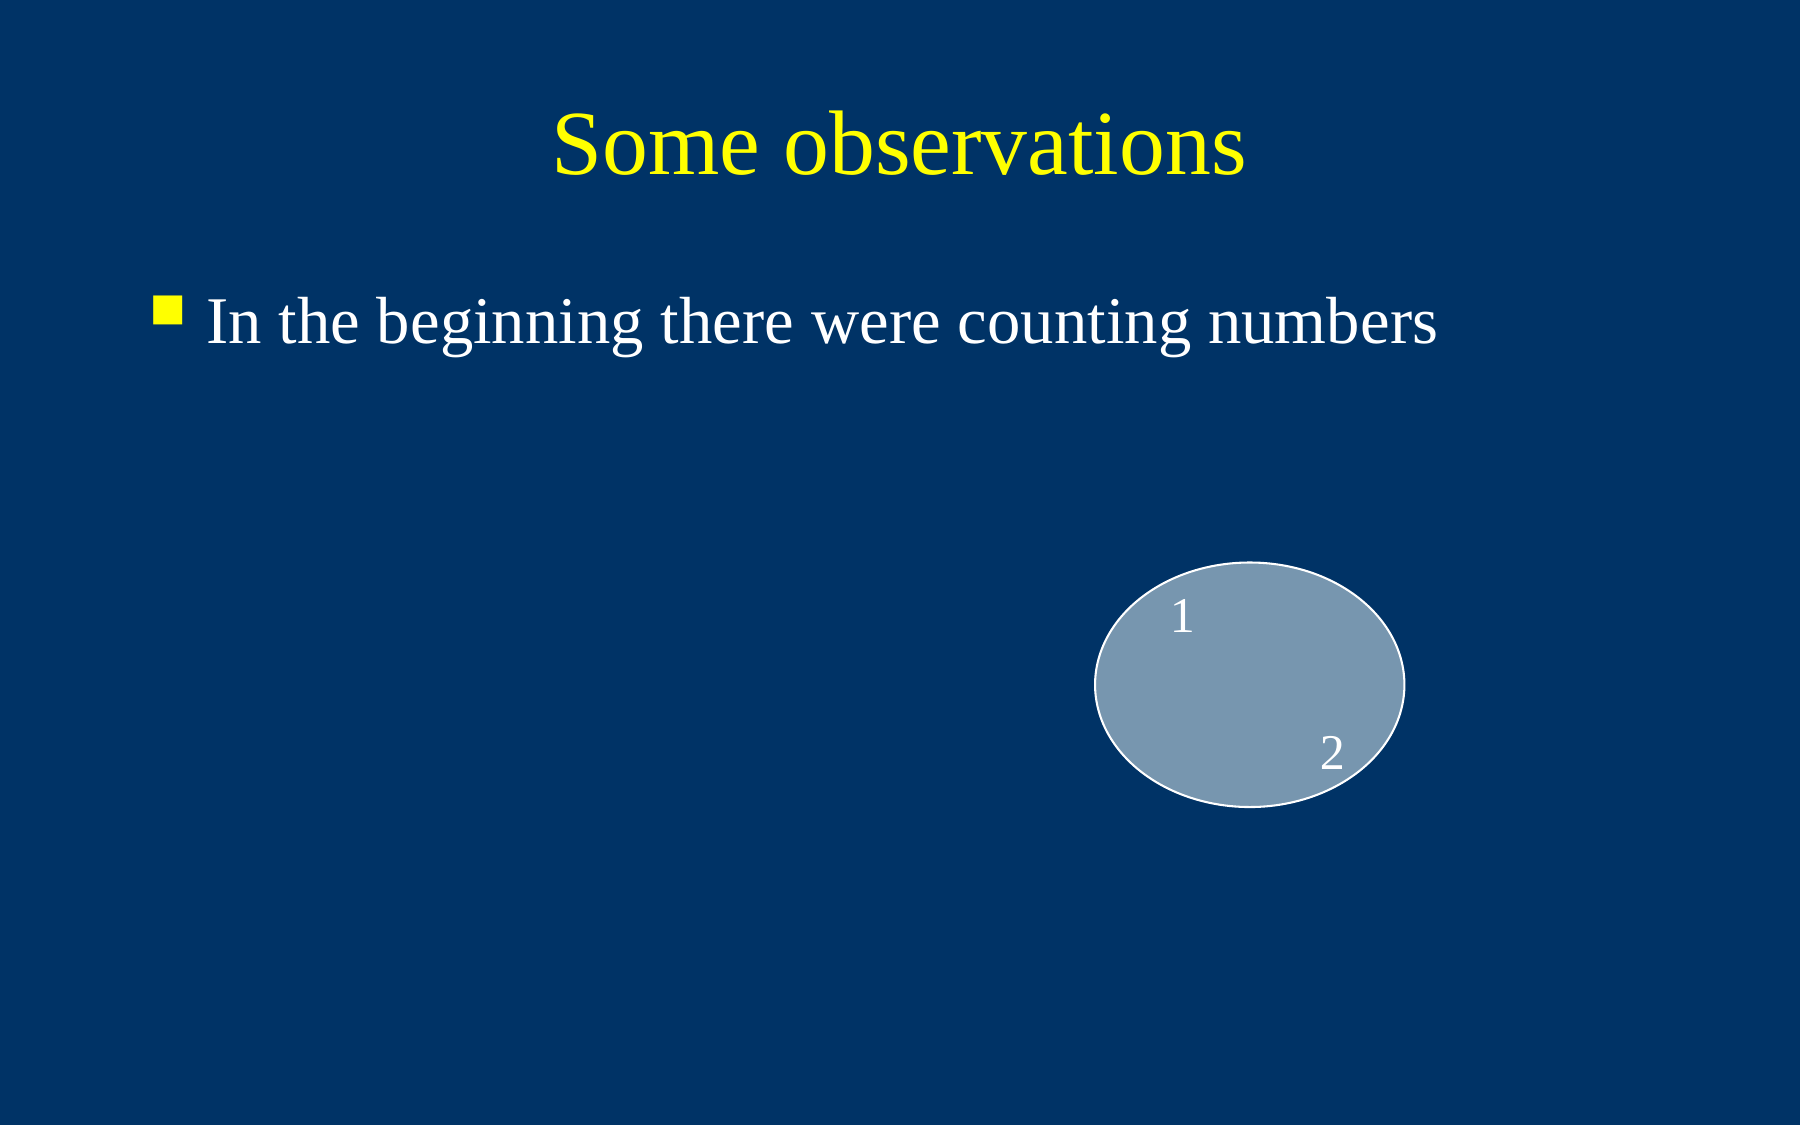

# Some observations
In the beginning there were counting numbers

1
2